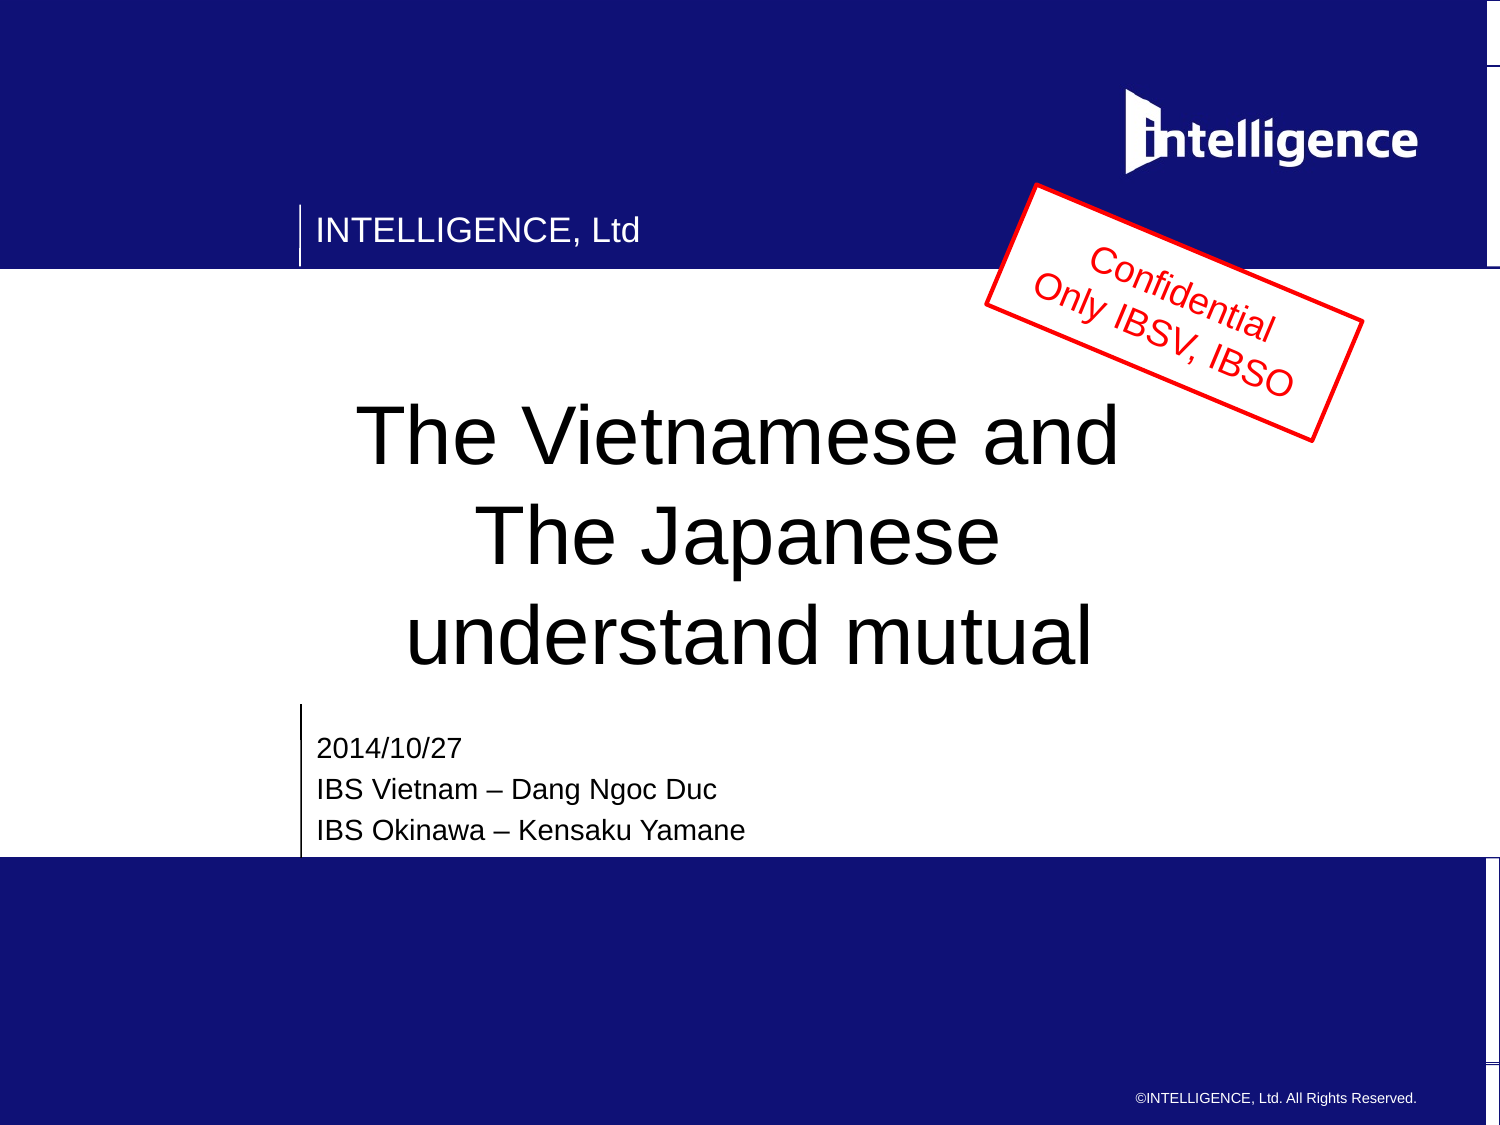

Confidential
Only IBSV, IBSO
# The Vietnamese and The Japanese understand mutual
2014/10/27
IBS Vietnam – Dang Ngoc Duc
IBS Okinawa – Kensaku Yamane